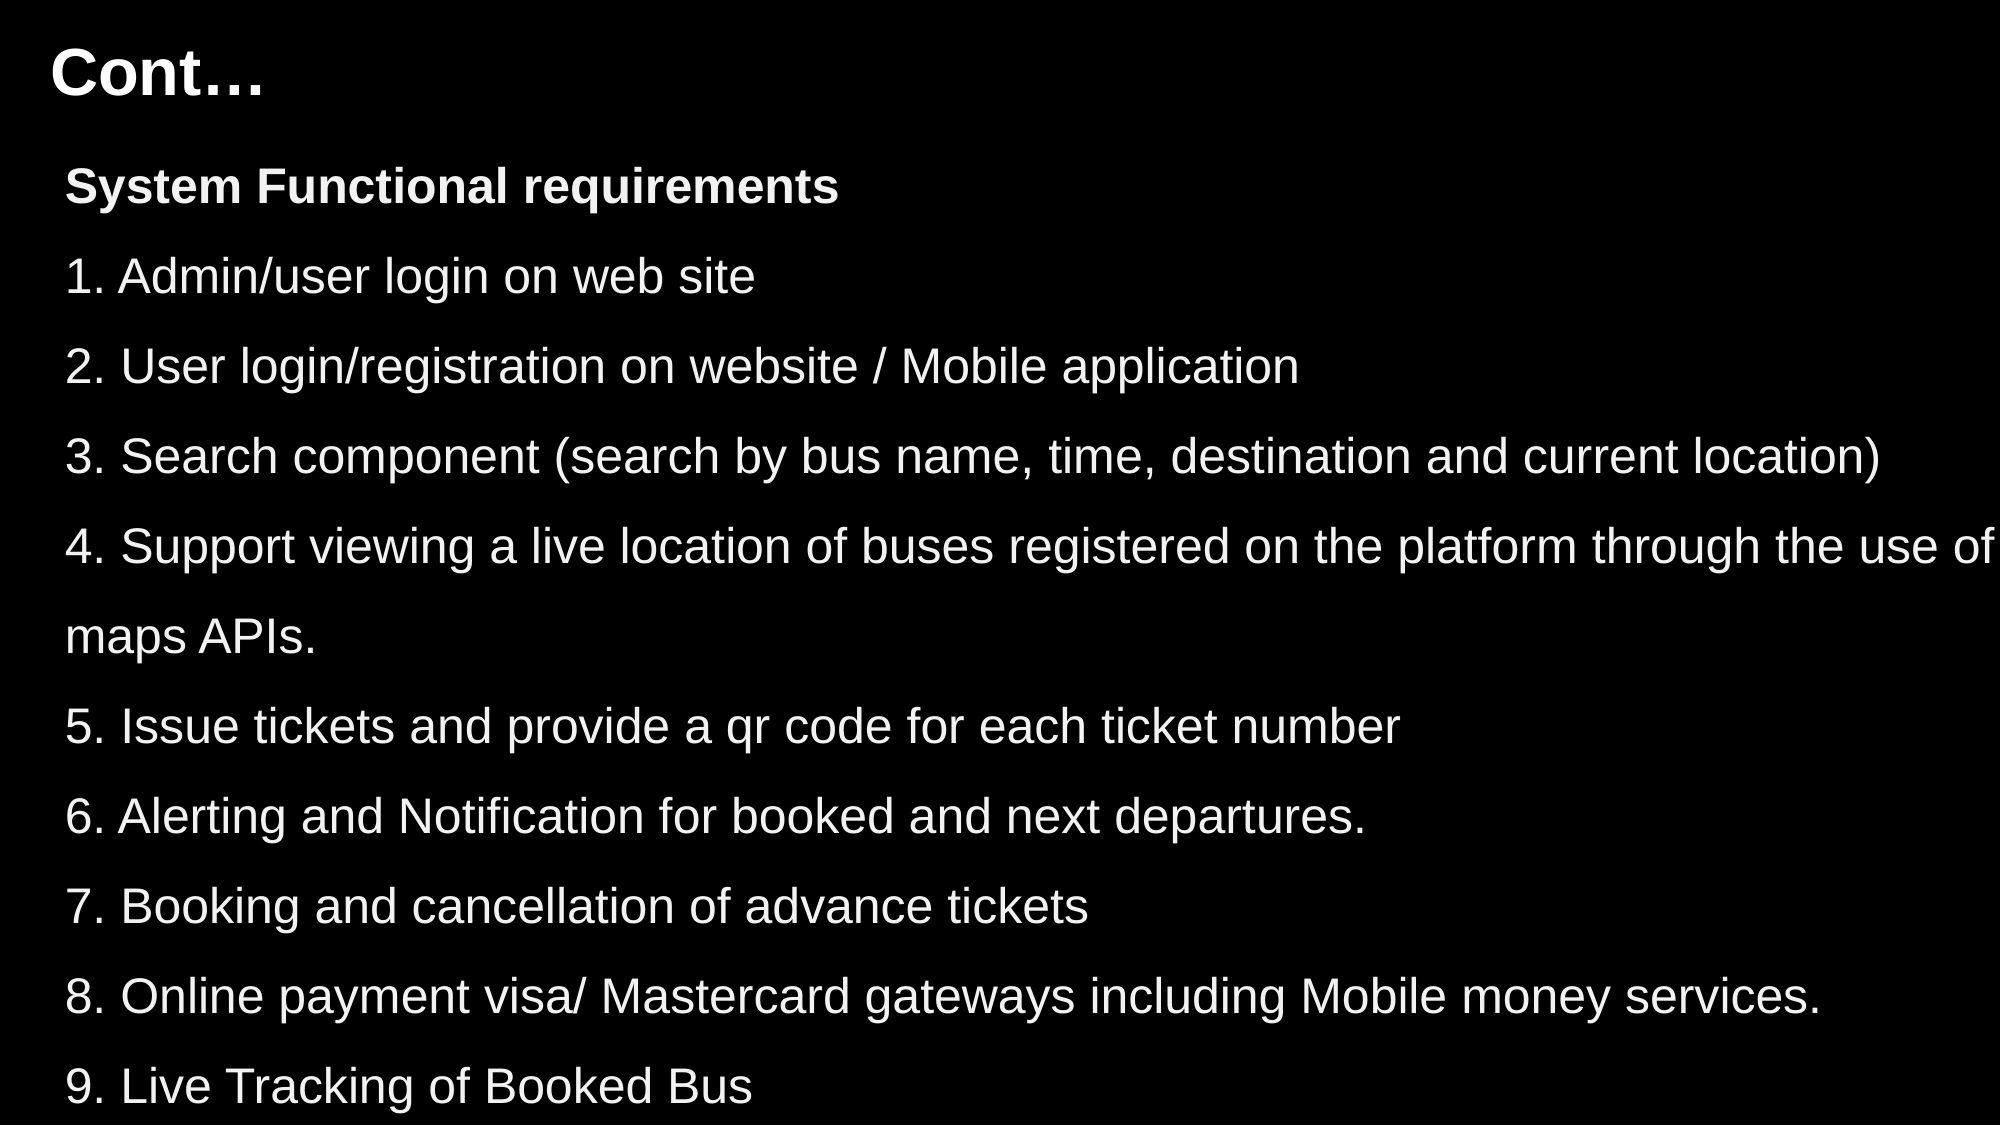

Cont…
System Functional requirements
1. Admin/user login on web site
2. User login/registration on website / Mobile application
3. Search component (search by bus name, time, destination and current location)
4. Support viewing a live location of buses registered on the platform through the use of Google maps APIs.
5. Issue tickets and provide a qr code for each ticket number
6. Alerting and Notification for booked and next departures.
7. Booking and cancellation of advance tickets
8. Online payment visa/ Mastercard gateways including Mobile money services.
9. Live Tracking of Booked Bus